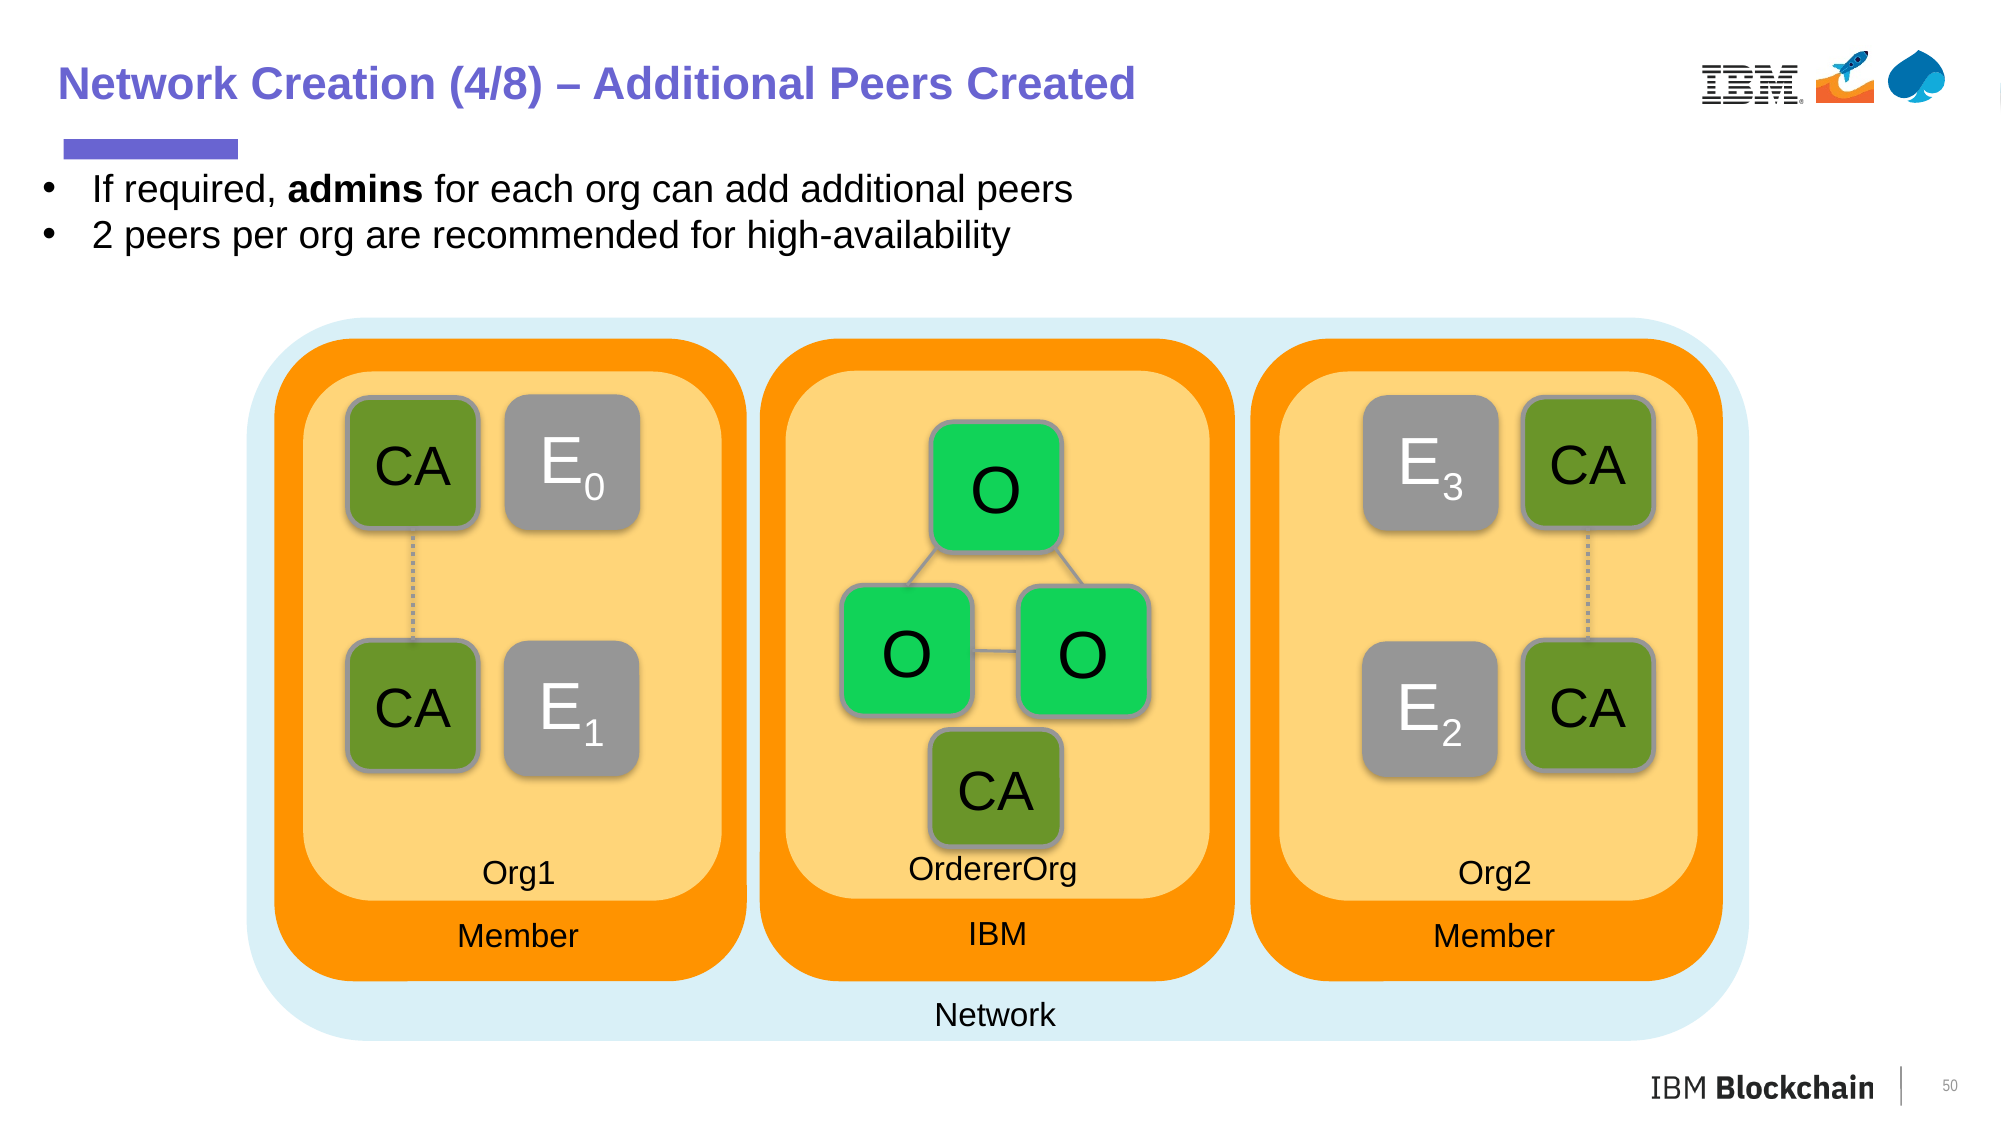

Network Creation (4/8) – Additional Peers Created
If required, admins for each org can add additional peers
2 peers per org are recommended for high-availability

E0
CA
CA
E3
O
O
O
CA
CA
E1
E2
CA
OrdererOrg
Org2
Org1
IBM
Member
Member
Network